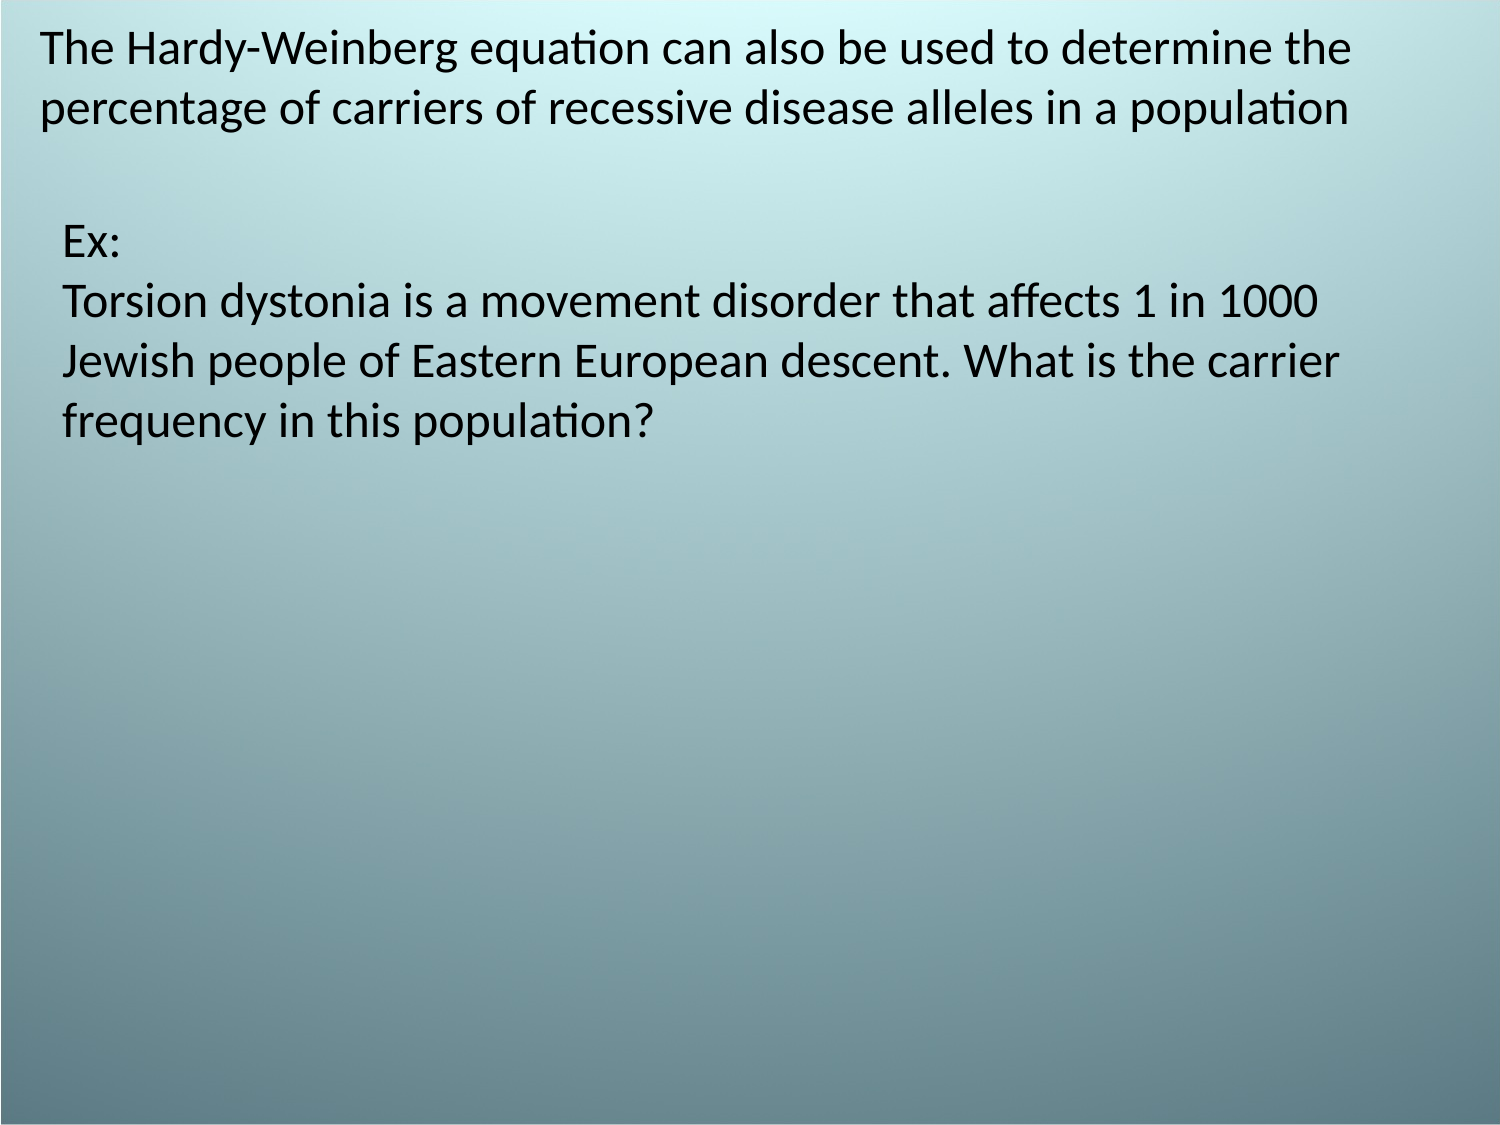

The Hardy-Weinberg equation can also be used to determine the percentage of carriers of recessive disease alleles in a population
Ex:
Torsion dystonia is a movement disorder that affects 1 in 1000 Jewish people of Eastern European descent. What is the carrier frequency in this population?